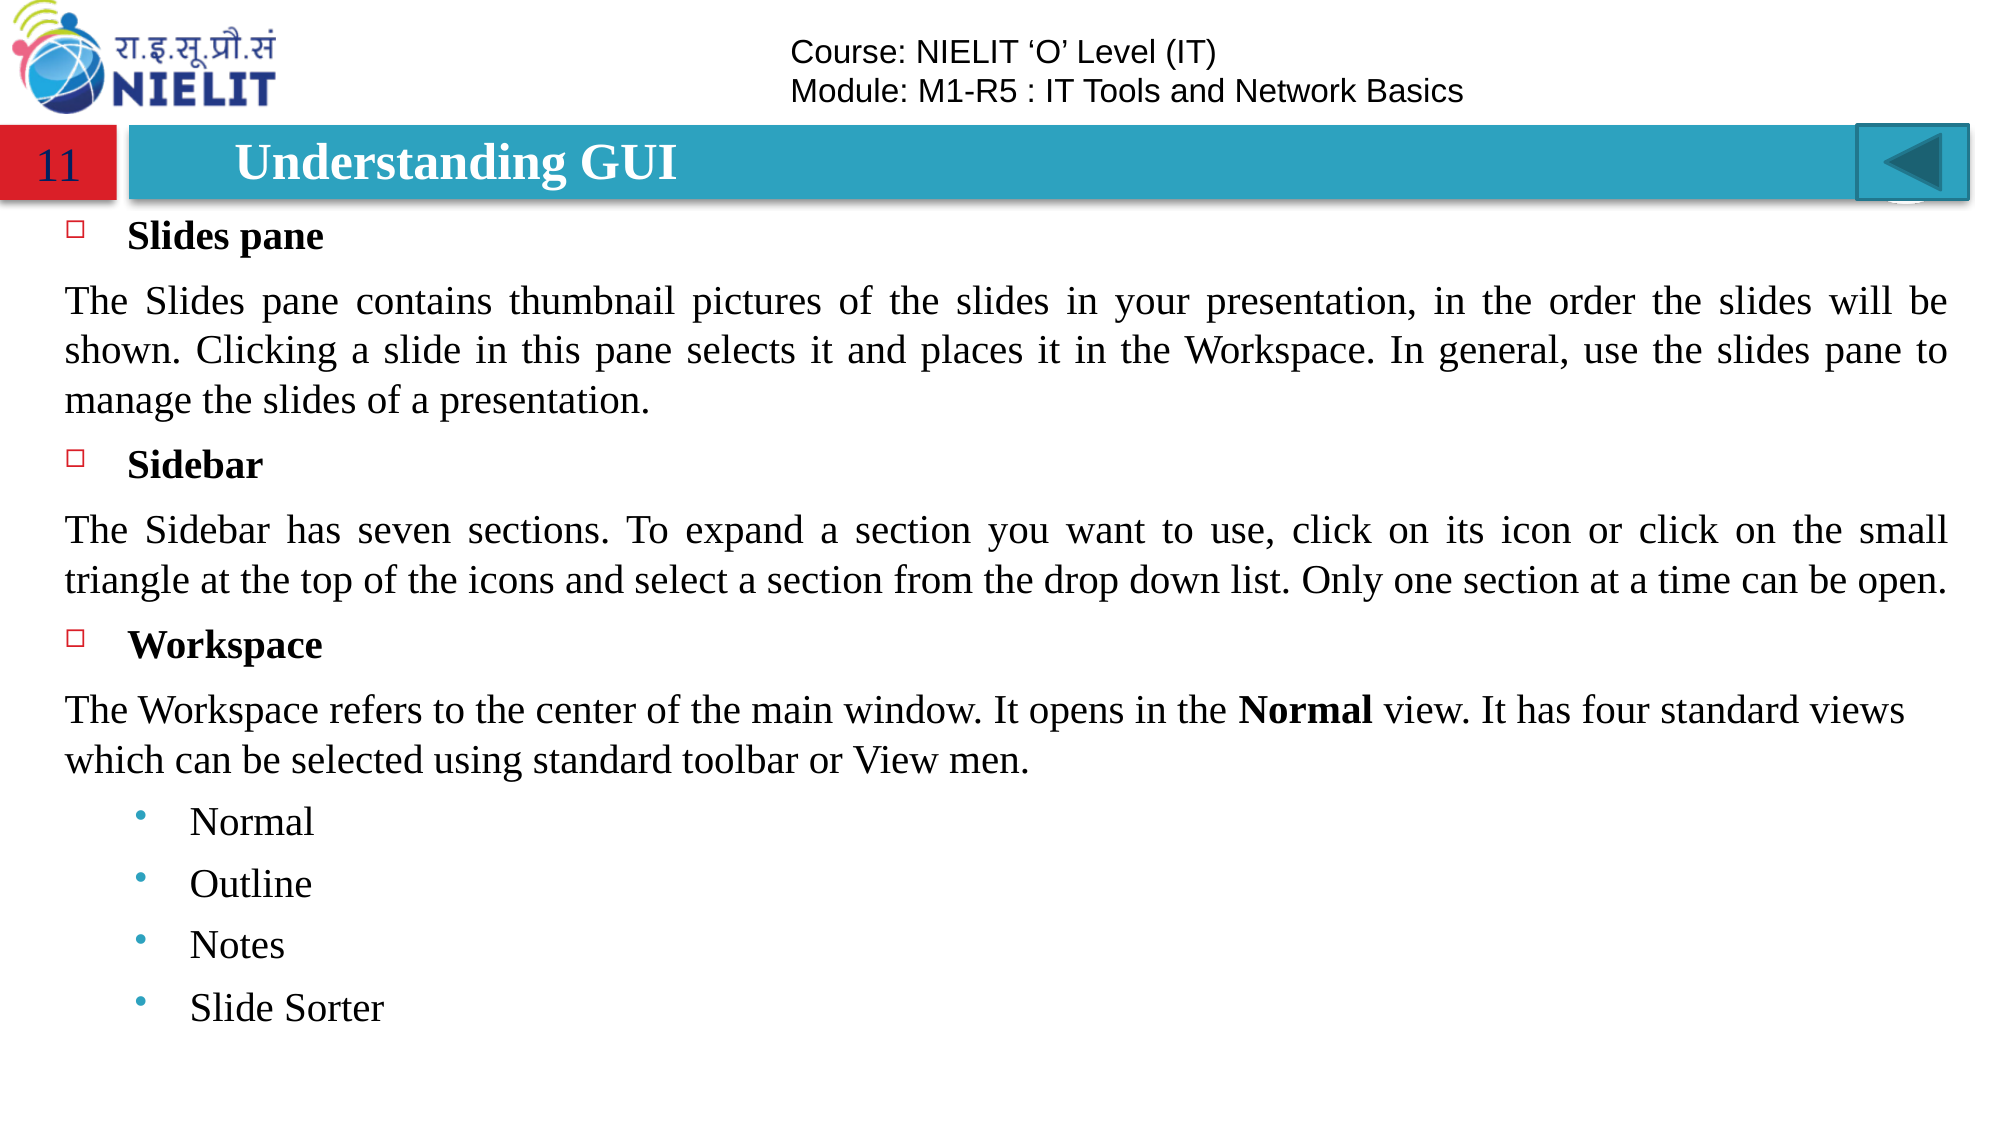

# Understanding GUI
11
Slides pane
The Slides pane contains thumbnail pictures of the slides in your presentation, in the order the slides will be shown. Clicking a slide in this pane selects it and places it in the Workspace. In general, use the slides pane to manage the slides of a presentation.
Sidebar
The Sidebar has seven sections. To expand a section you want to use, click on its icon or click on the small triangle at the top of the icons and select a section from the drop down list. Only one section at a time can be open.
Workspace
The Workspace refers to the center of the main window. It opens in the Normal view. It has four standard views which can be selected using standard toolbar or View men.
Normal
Outline
Notes
Slide Sorter